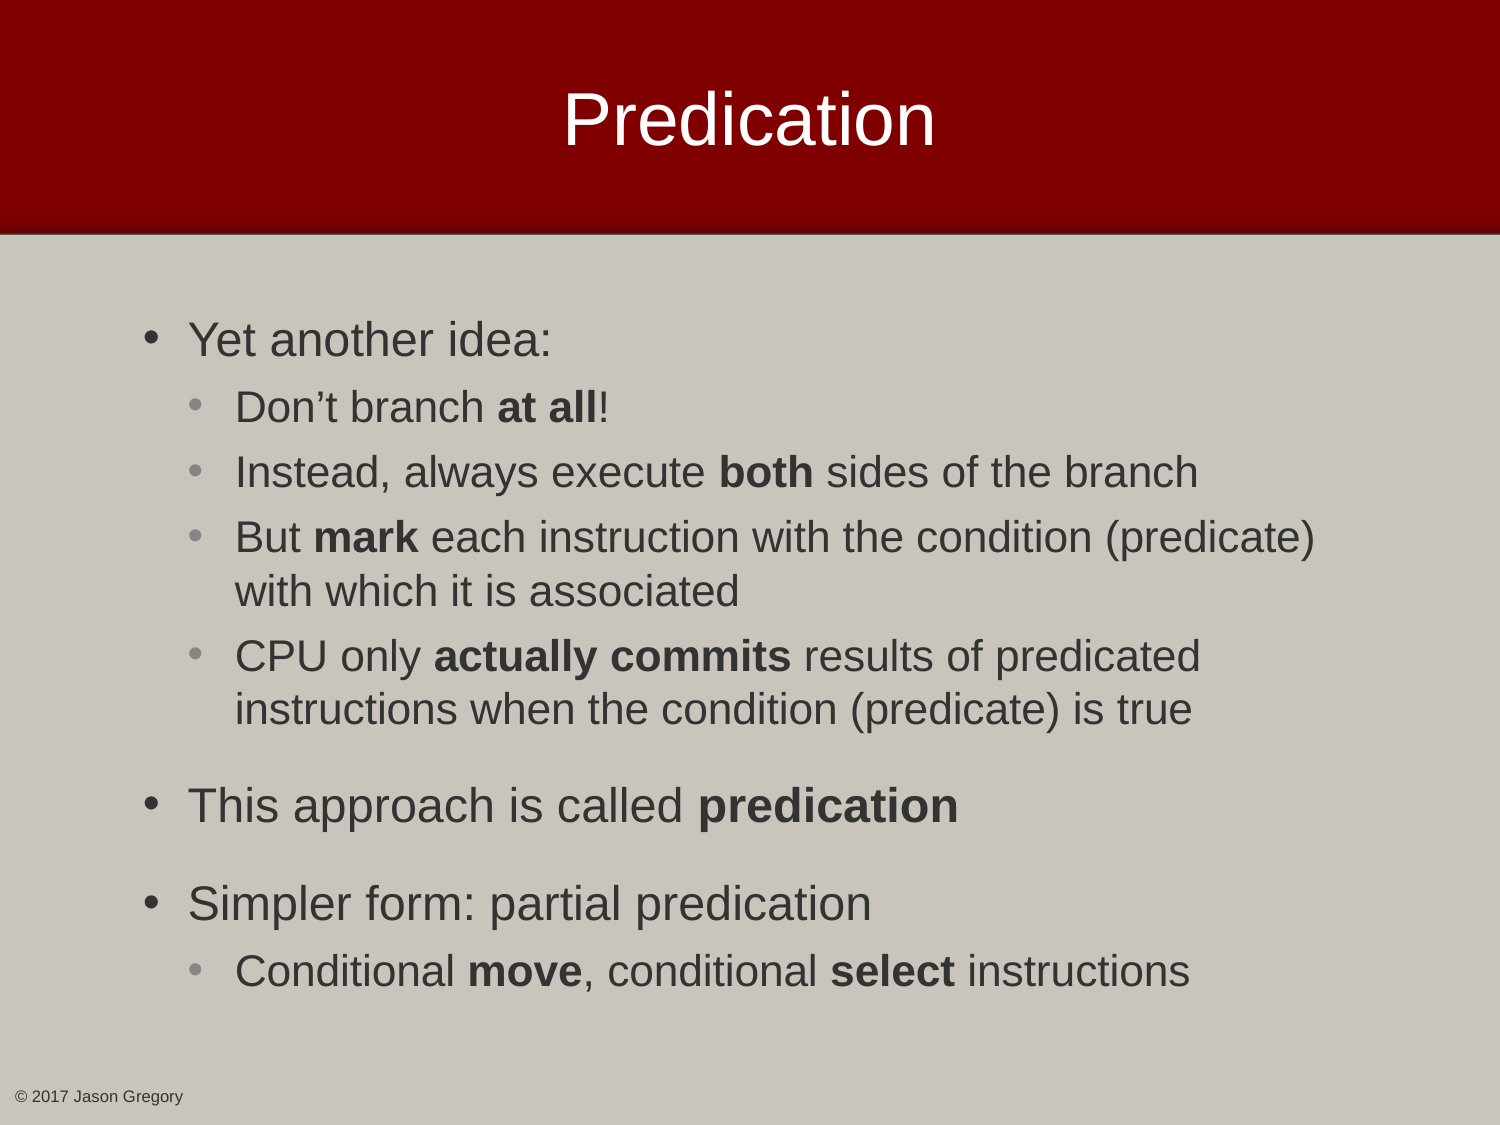

# Predication
Yet another idea:
Don’t branch at all!
Instead, always execute both sides of the branch
But mark each instruction with the condition (predicate) with which it is associated
CPU only actually commits results of predicated instructions when the condition (predicate) is true
This approach is called predication
Simpler form: partial predication
Conditional move, conditional select instructions
© 2017 Jason Gregory